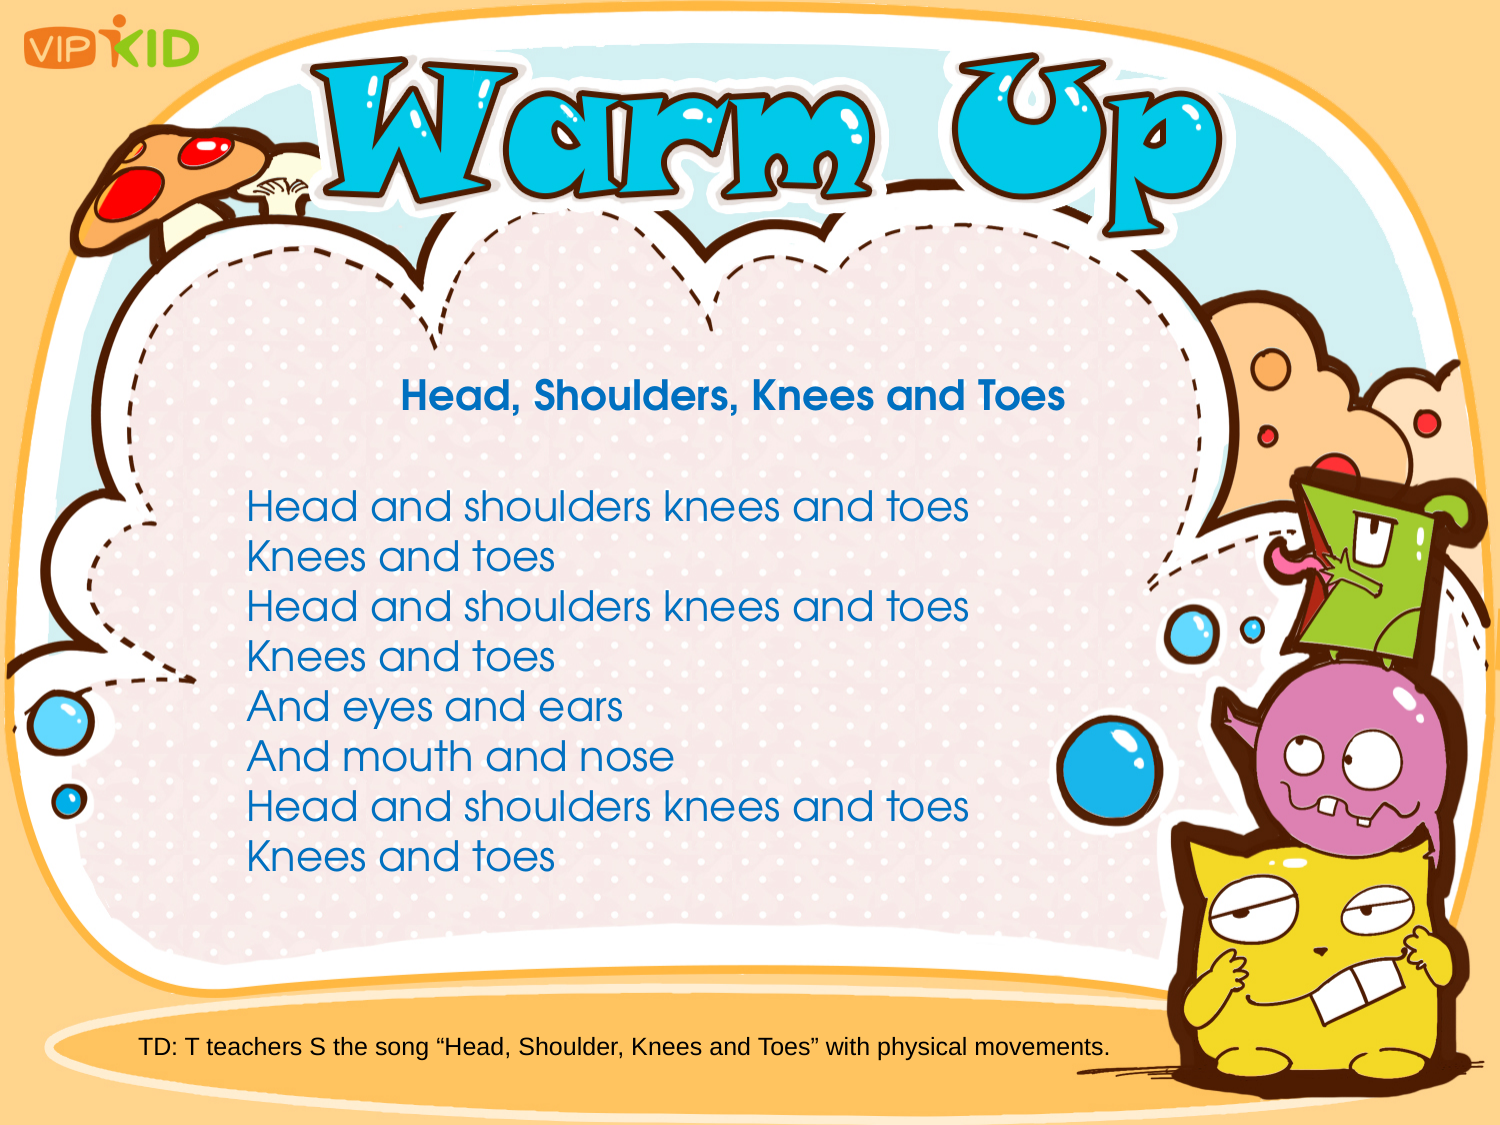

Head, Shoulders, Knees and Toes
Head and shoulders knees and toes
Knees and toes
Head and shoulders knees and toes
Knees and toes
And eyes and ears
And mouth and nose
Head and shoulders knees and toes
Knees and toes
TD: T teachers S the song “Head, Shoulder, Knees and Toes” with physical movements.